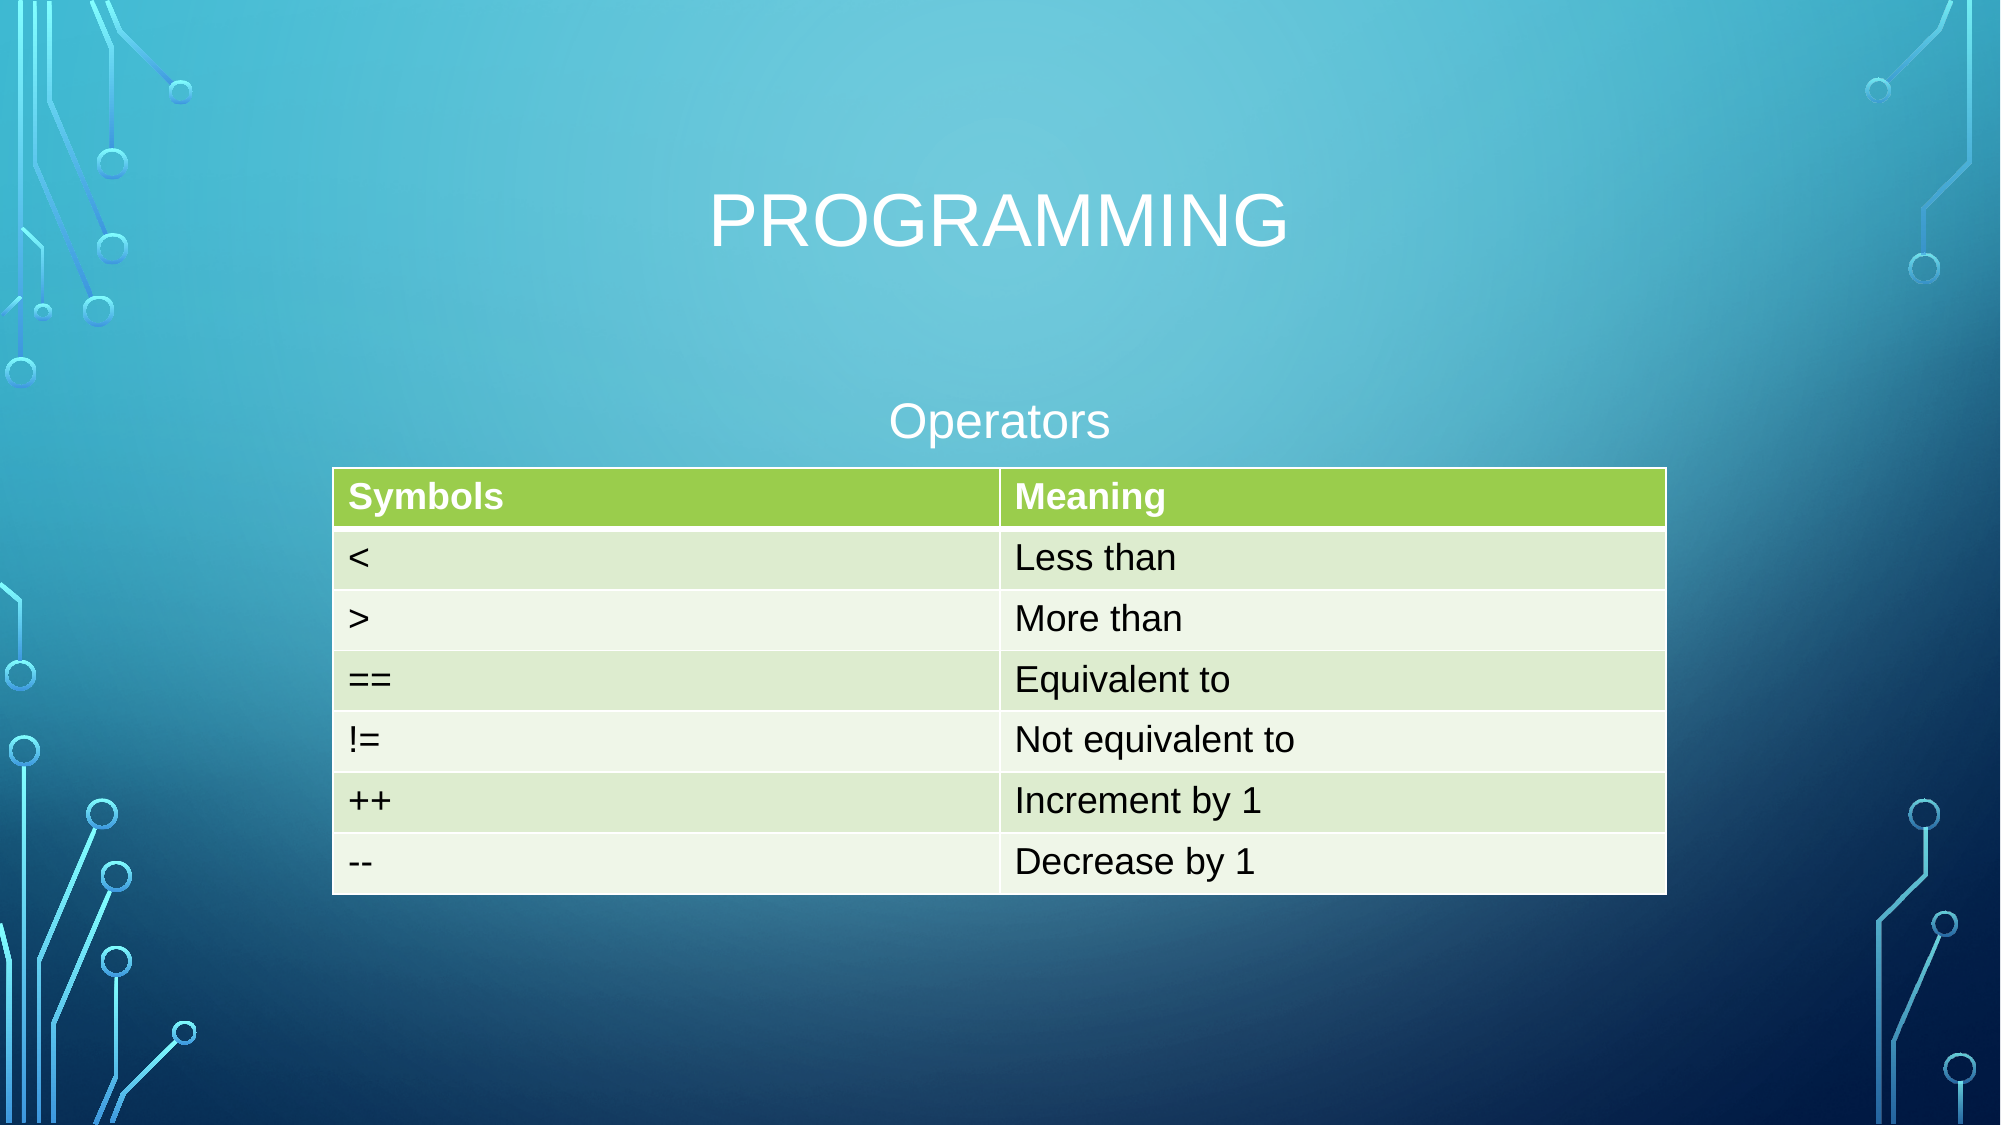

# programming
Operators
| Symbols | Meaning |
| --- | --- |
| < | Less than |
| > | More than |
| == | Equivalent to |
| != | Not equivalent to |
| ++ | Increment by 1 |
| -- | Decrease by 1 |